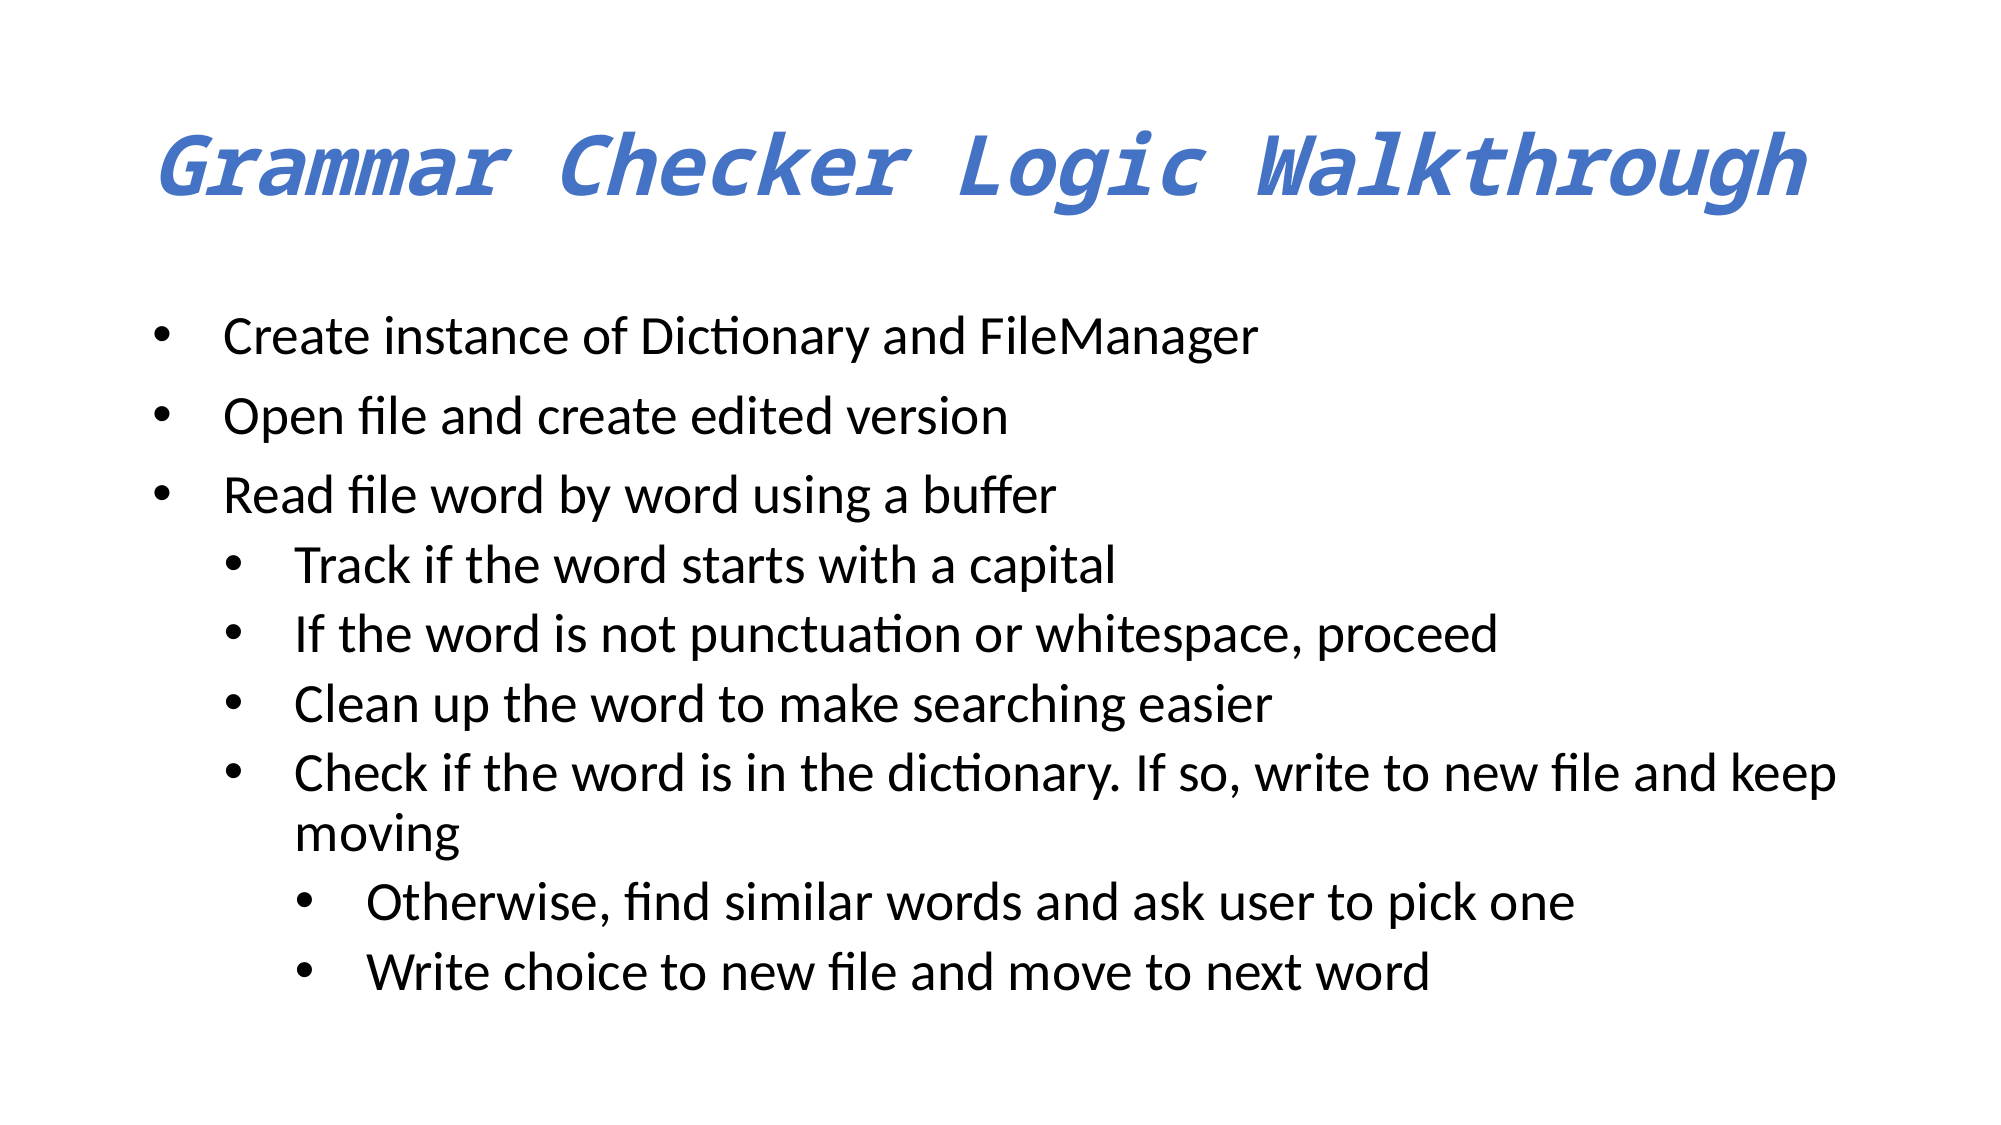

# Grammar Checker Logic Walkthrough
Create instance of Dictionary and FileManager
Open file and create edited version
Read file word by word using a buffer
Track if the word starts with a capital
If the word is not punctuation or whitespace, proceed
Clean up the word to make searching easier
Check if the word is in the dictionary. If so, write to new file and keep moving
Otherwise, find similar words and ask user to pick one
Write choice to new file and move to next word